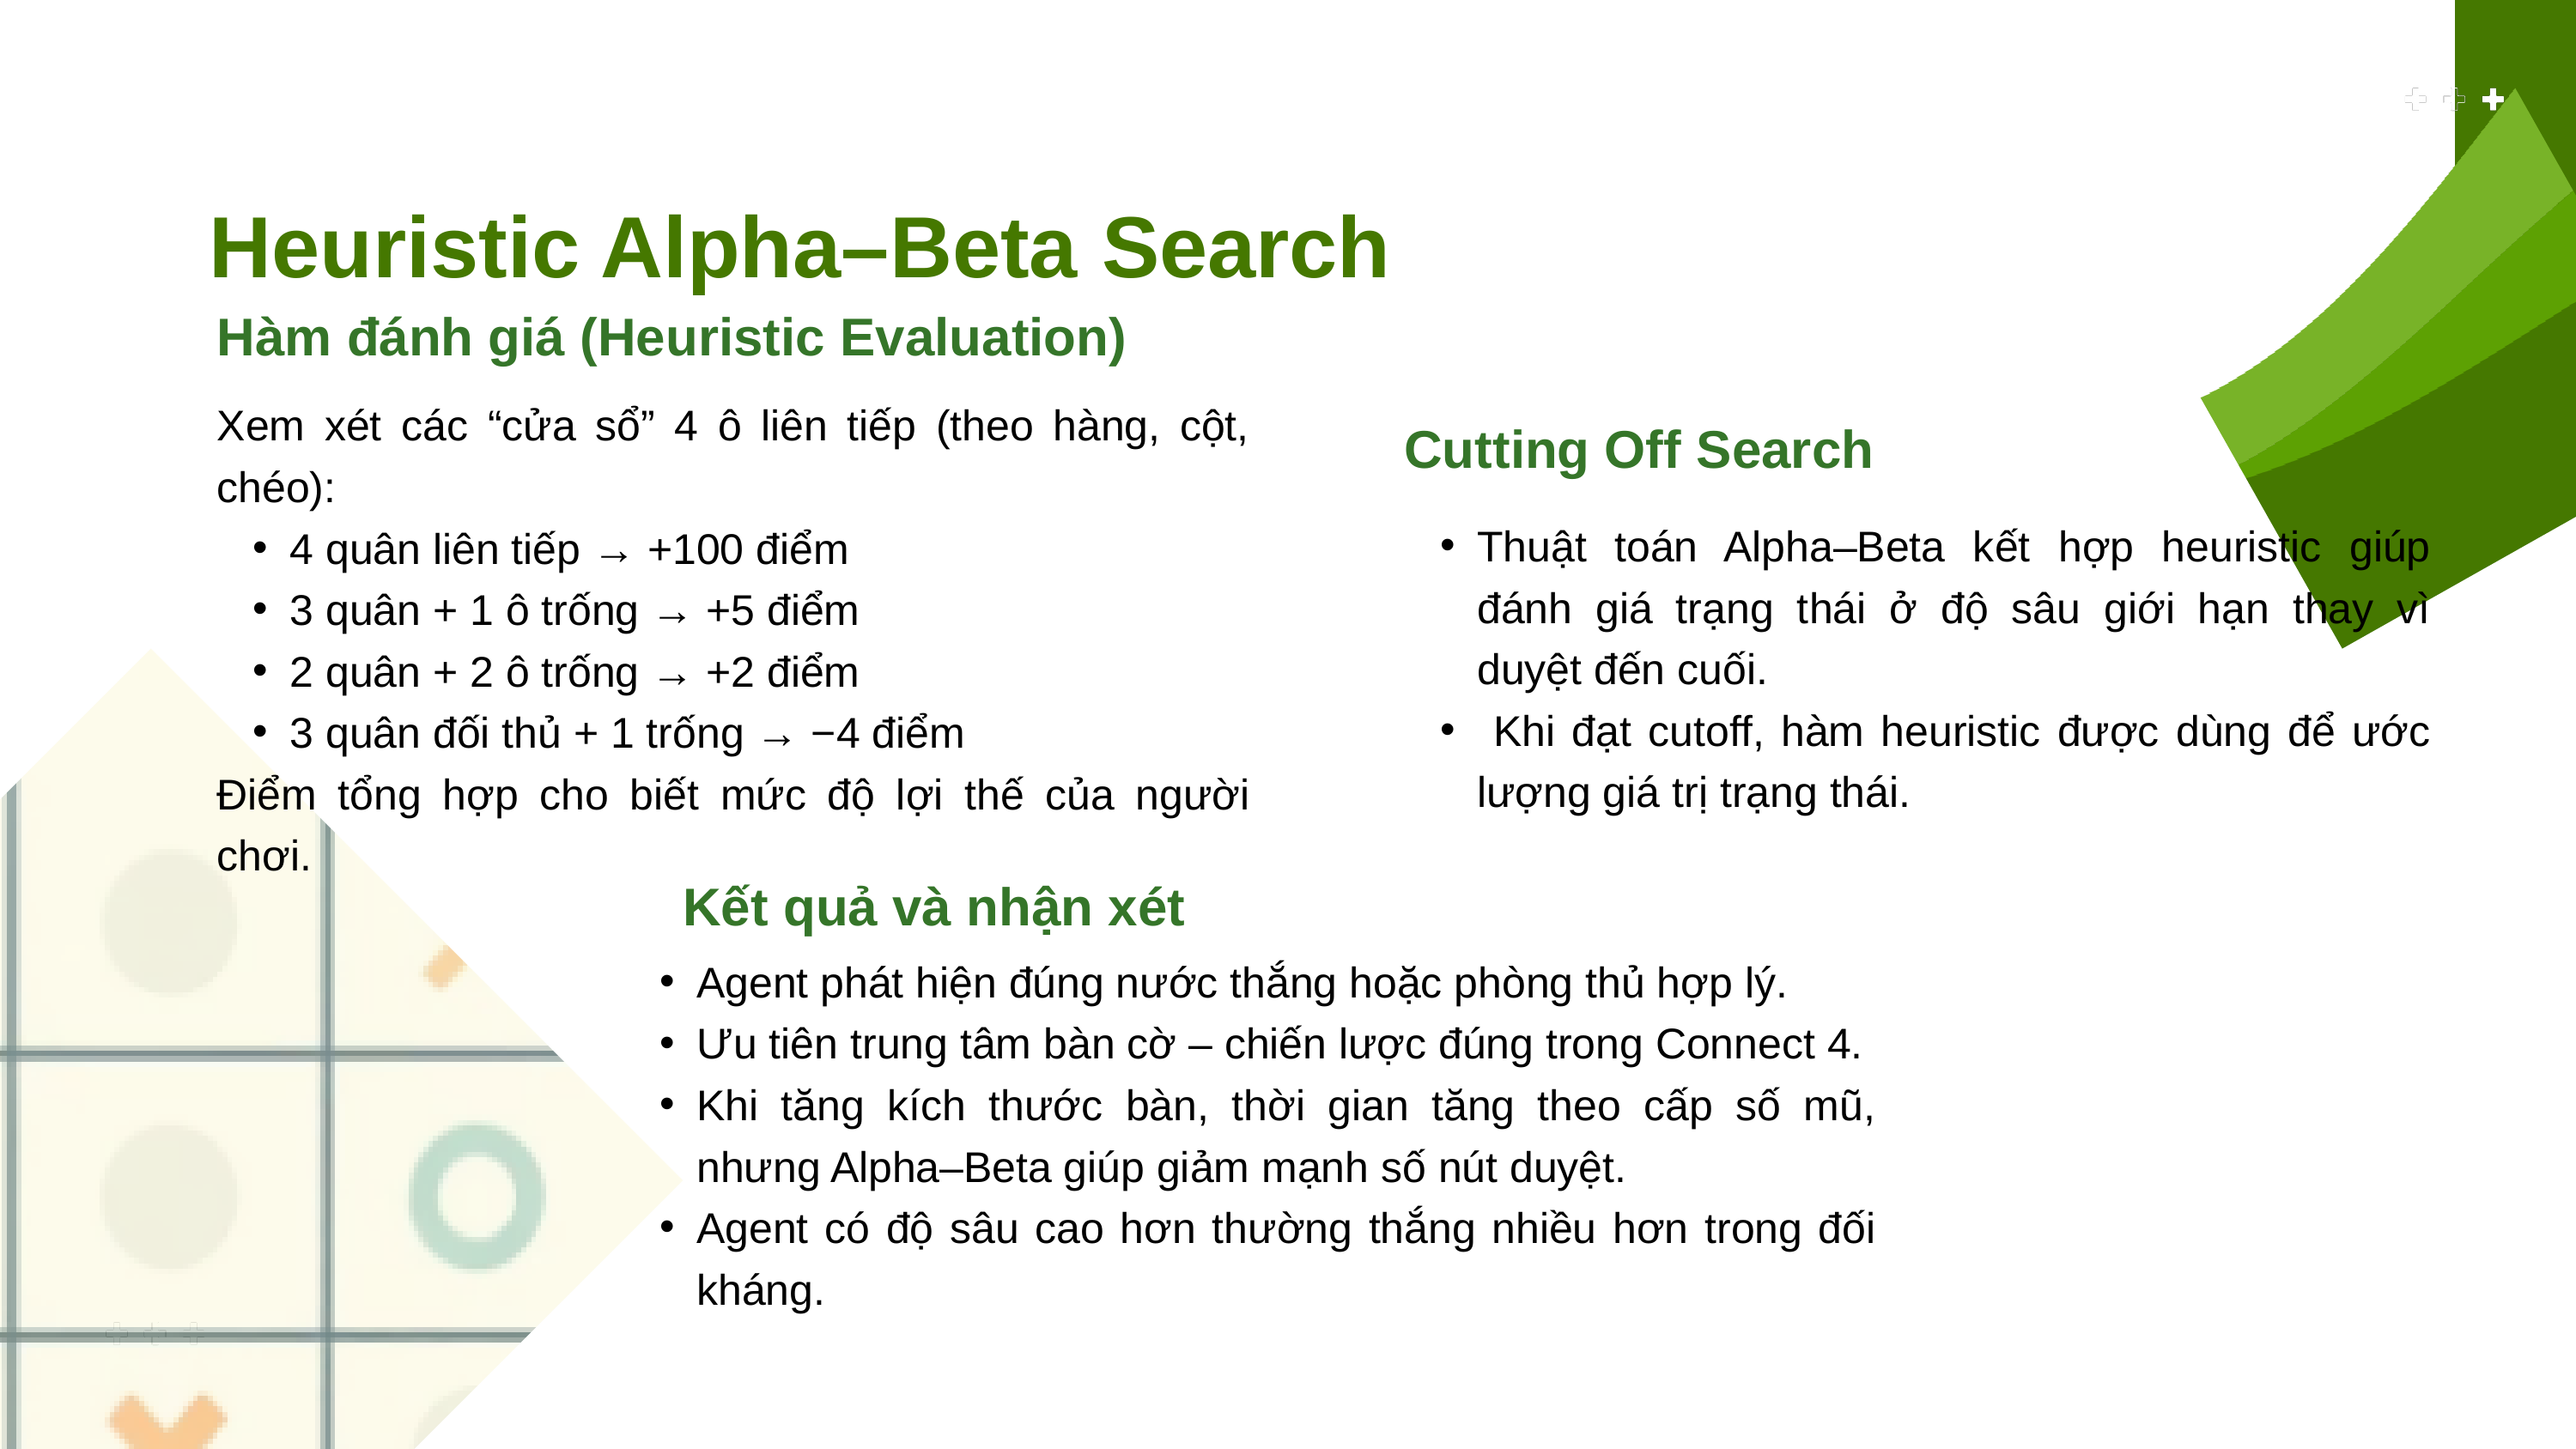

Heuristic Alpha–Beta Search
Hàm đánh giá (Heuristic Evaluation)
Xem xét các “cửa sổ” 4 ô liên tiếp (theo hàng, cột, chéo):
4 quân liên tiếp → +100 điểm
3 quân + 1 ô trống → +5 điểm
2 quân + 2 ô trống → +2 điểm
3 quân đối thủ + 1 trống → −4 điểm
Điểm tổng hợp cho biết mức độ lợi thế của người chơi.
Cutting Off Search
Thuật toán Alpha–Beta kết hợp heuristic giúp đánh giá trạng thái ở độ sâu giới hạn thay vì duyệt đến cuối.
 Khi đạt cutoff, hàm heuristic được dùng để ước lượng giá trị trạng thái.

Kết quả và nhận xét
Agent phát hiện đúng nước thắng hoặc phòng thủ hợp lý.
Ưu tiên trung tâm bàn cờ – chiến lược đúng trong Connect 4.
Khi tăng kích thước bàn, thời gian tăng theo cấp số mũ, nhưng Alpha–Beta giúp giảm mạnh số nút duyệt.
Agent có độ sâu cao hơn thường thắng nhiều hơn trong đối kháng.